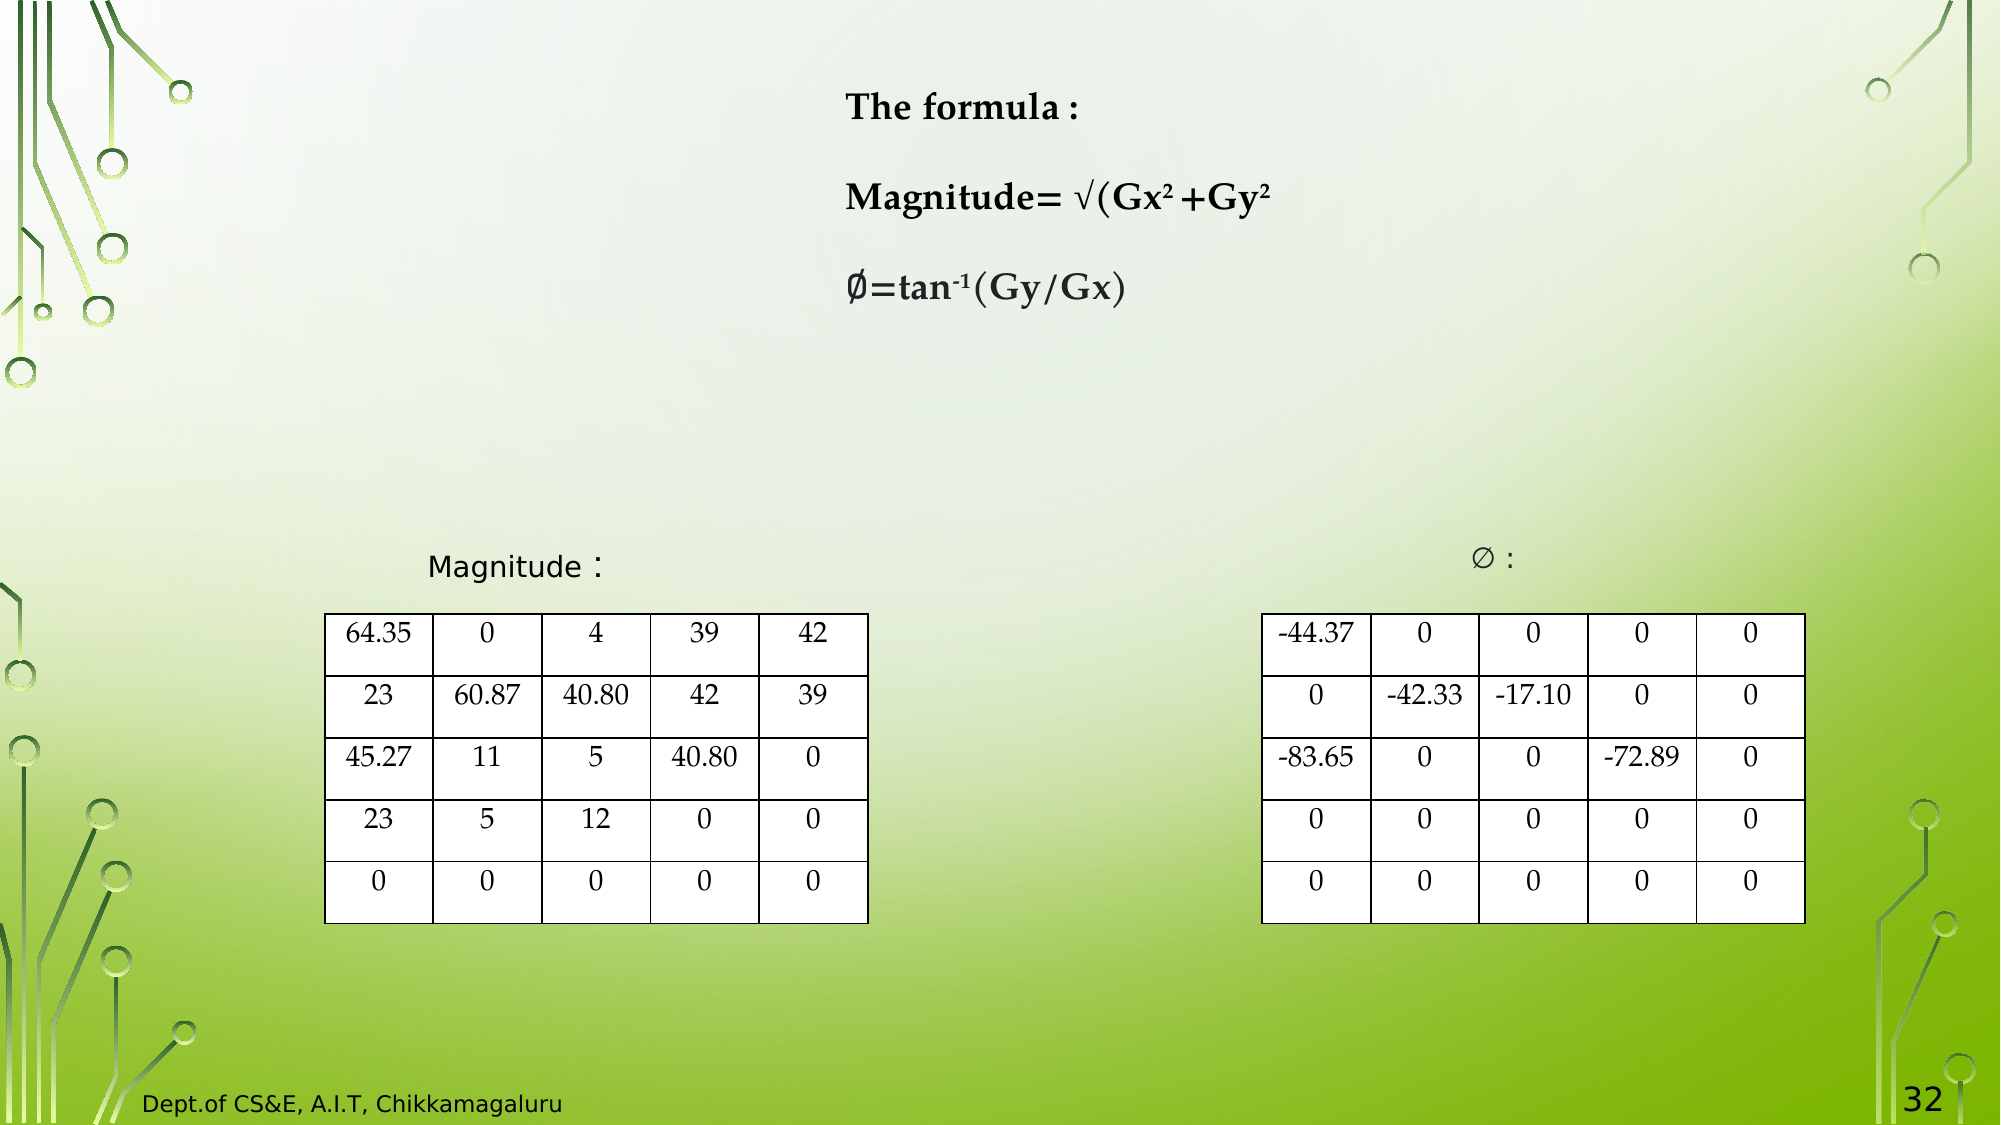

The formula :

Magnitude= √(Gx2 +Gy2

∅=tan-1(Gy/Gx)
Magnitude :
∅ :
| 64.35 | 0 | 4 | 39 | 42 |
| --- | --- | --- | --- | --- |
| 23 | 60.87 | 40.80 | 42 | 39 |
| 45.27 | 11 | 5 | 40.80 | 0 |
| 23 | 5 | 12 | 0 | 0 |
| 0 | 0 | 0 | 0 | 0 |
| -44.37 | 0 | 0 | 0 | 0 |
| --- | --- | --- | --- | --- |
| 0 | -42.33 | -17.10 | 0 | 0 |
| -83.65 | 0 | 0 | -72.89 | 0 |
| 0 | 0 | 0 | 0 | 0 |
| 0 | 0 | 0 | 0 | 0 |
32
Dept.of CS&E, A.I.T, Chikkamagaluru